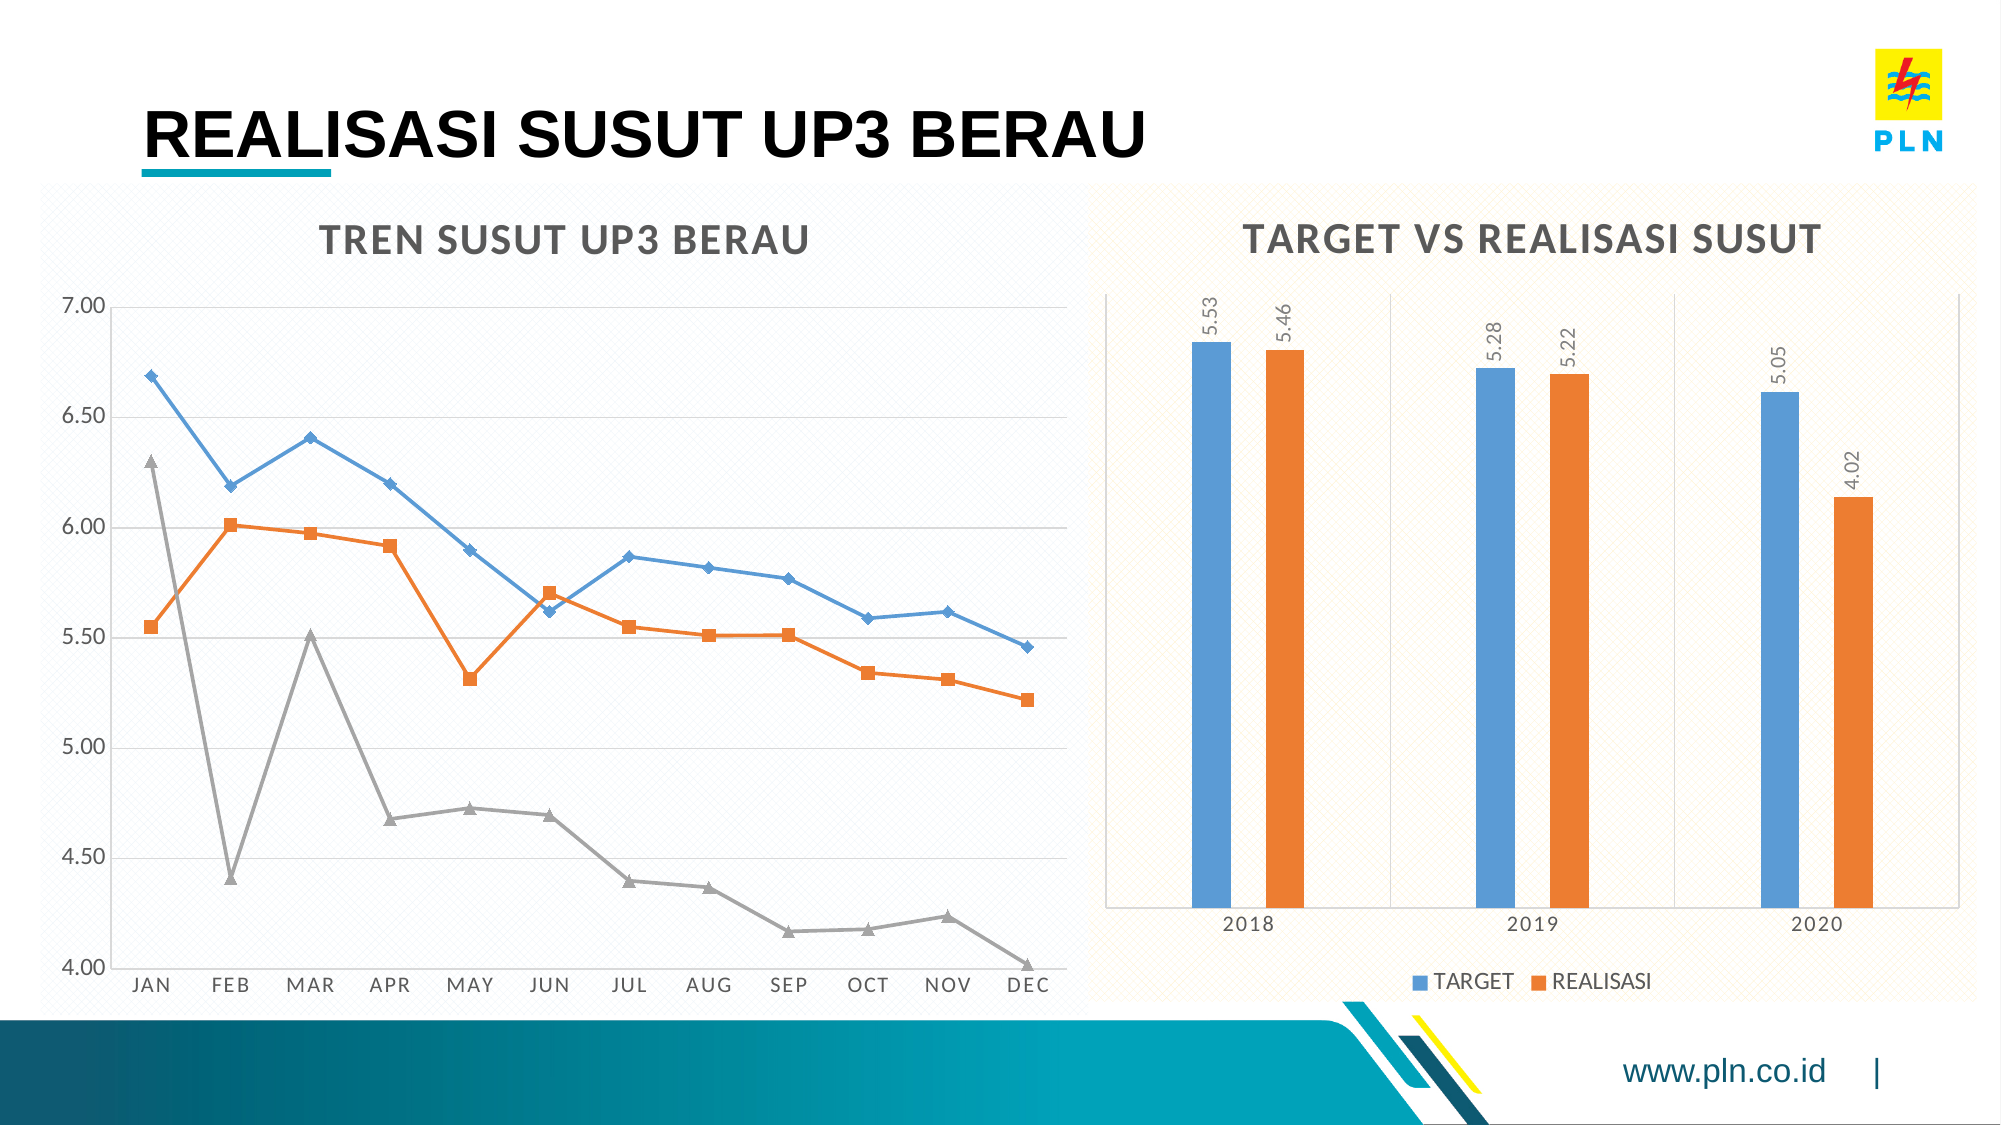

# REALISASI SUSUT UP3 BERAU

### Chart: TREN SUSUT UP3 BERAU

| Category | 2018 | 2019 | 2020 |
|---|---|---|---|
| JAN | 6.69 | 5.549569274809966 | 6.303052829808848 |
| FEB | 6.19 | 6.013249461483537 | 4.411438349416017 |
| MAR | 6.41 | 5.9757628511964995 | 5.516286852440751 |
| APR | 6.2 | 5.917513900984962 | 4.679836314895576 |
| MAY | 5.9 | 5.315616386431505 | 4.729674202222673 |
| JUN | 5.62 | 5.704193737475153 | 4.697686214153832 |
| JUL | 5.87 | 5.55154371117232 | 4.4 |
| AUG | 5.82 | 5.51213287195075 | 4.37 |
| SEP | 5.77 | 5.513200179021696 | 4.17 |
| OCT | 5.59 | 5.343154927091663 | 4.18 |
| NOV | 5.62 | 5.311378300717232 | 4.24 |
| DEC | 5.46 | 5.22 | 4.02 |

### Chart: TARGET VS REALISASI SUSUT

| Category | TARGET | REALISASI |
|---|---|---|
| 2018 | 5.53 | 5.46 |
| 2019 | 5.28 | 5.22 |
| 2020 | 5.05 | 4.02 |